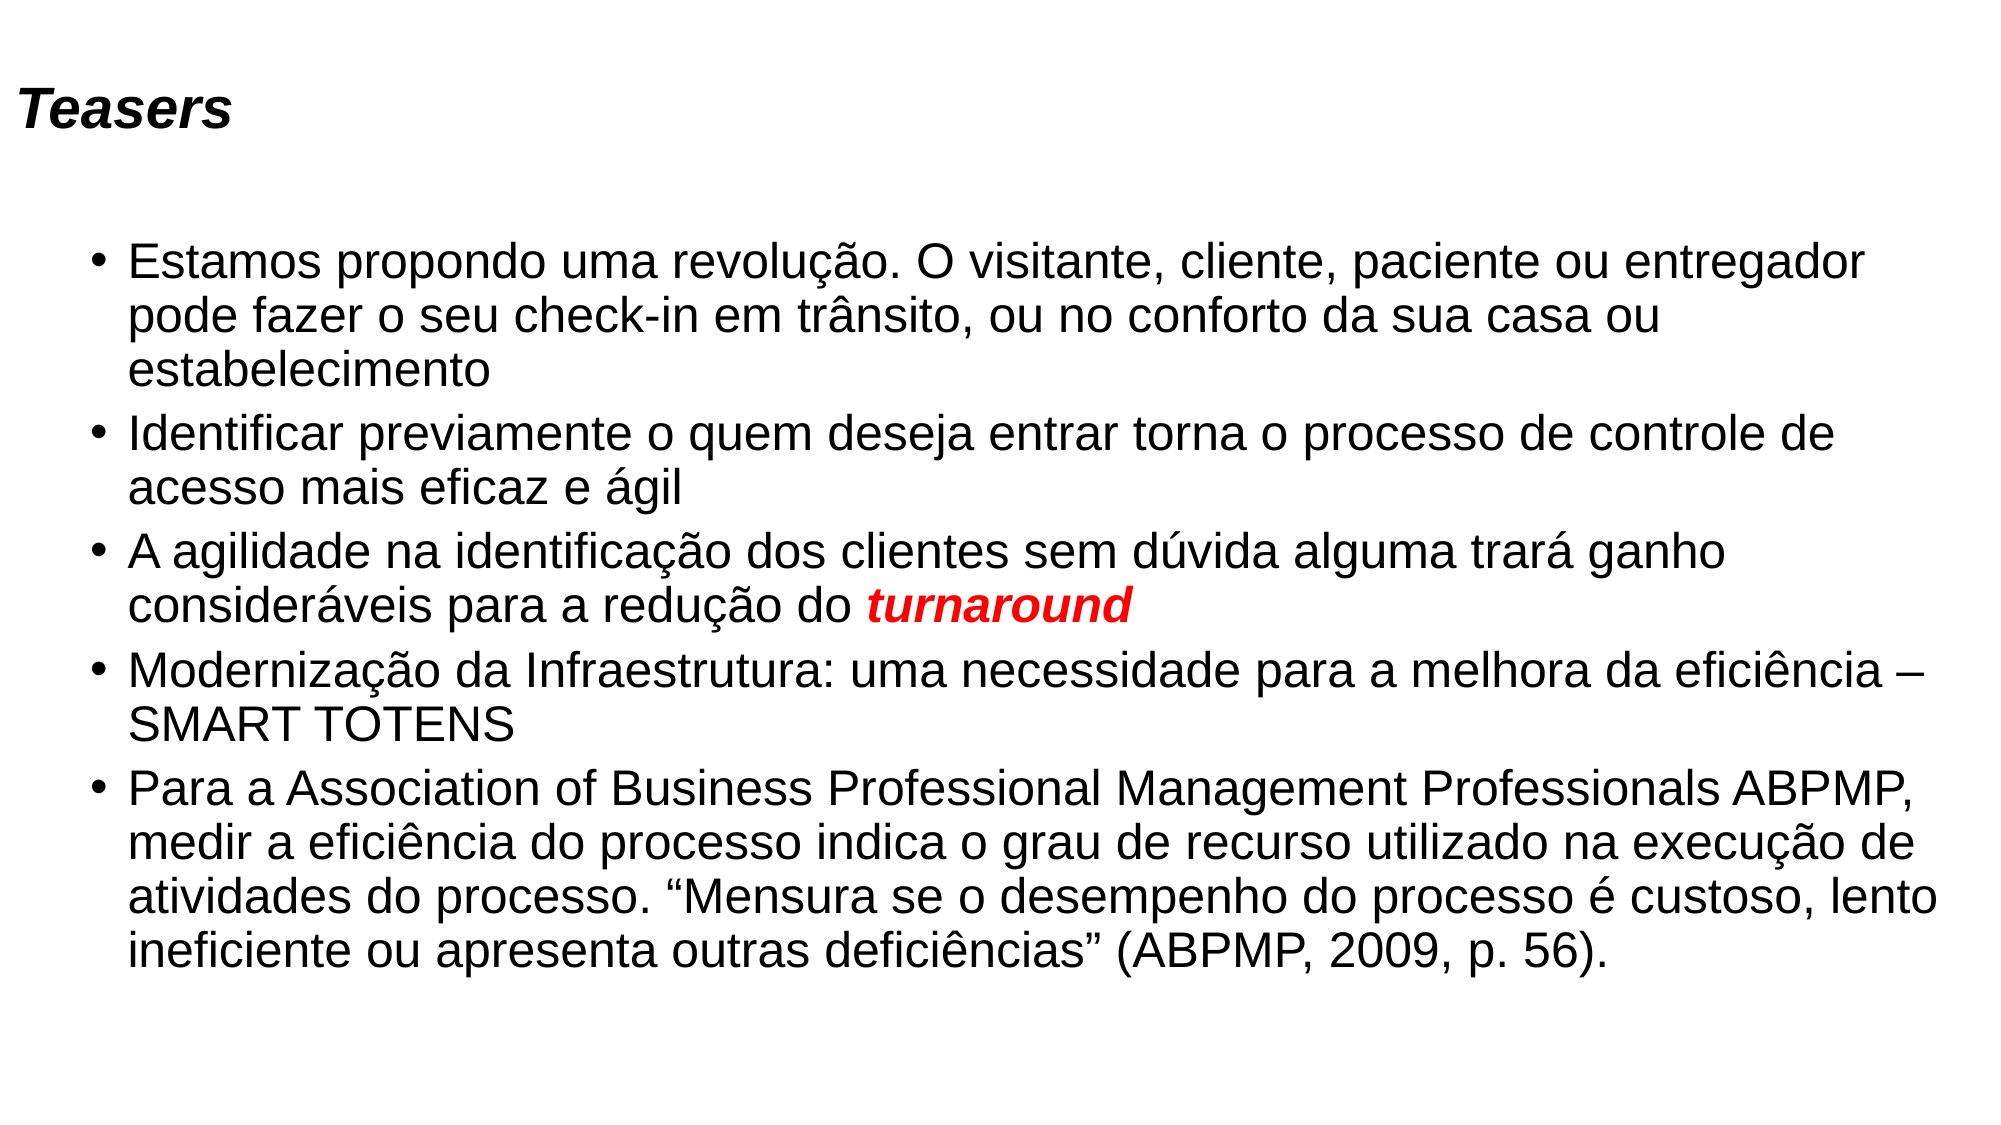

Teasers

Estamos propondo uma revolução. O visitante, cliente, paciente ou entregador pode fazer o seu check-in em trânsito, ou no conforto da sua casa ou estabelecimento
Identificar previamente o quem deseja entrar torna o processo de controle de acesso mais eficaz e ágil
A agilidade na identificação dos clientes sem dúvida alguma trará ganho consideráveis para a redução do turnaround
Modernização da Infraestrutura: uma necessidade para a melhora da eficiência – SMART TOTENS
Para a Association of Business Professional Management Professionals ABPMP, medir a eficiência do processo indica o grau de recurso utilizado na execução de atividades do processo. “Mensura se o desempenho do processo é custoso, lento ineficiente ou apresenta outras deficiências” (ABPMP, 2009, p. 56).